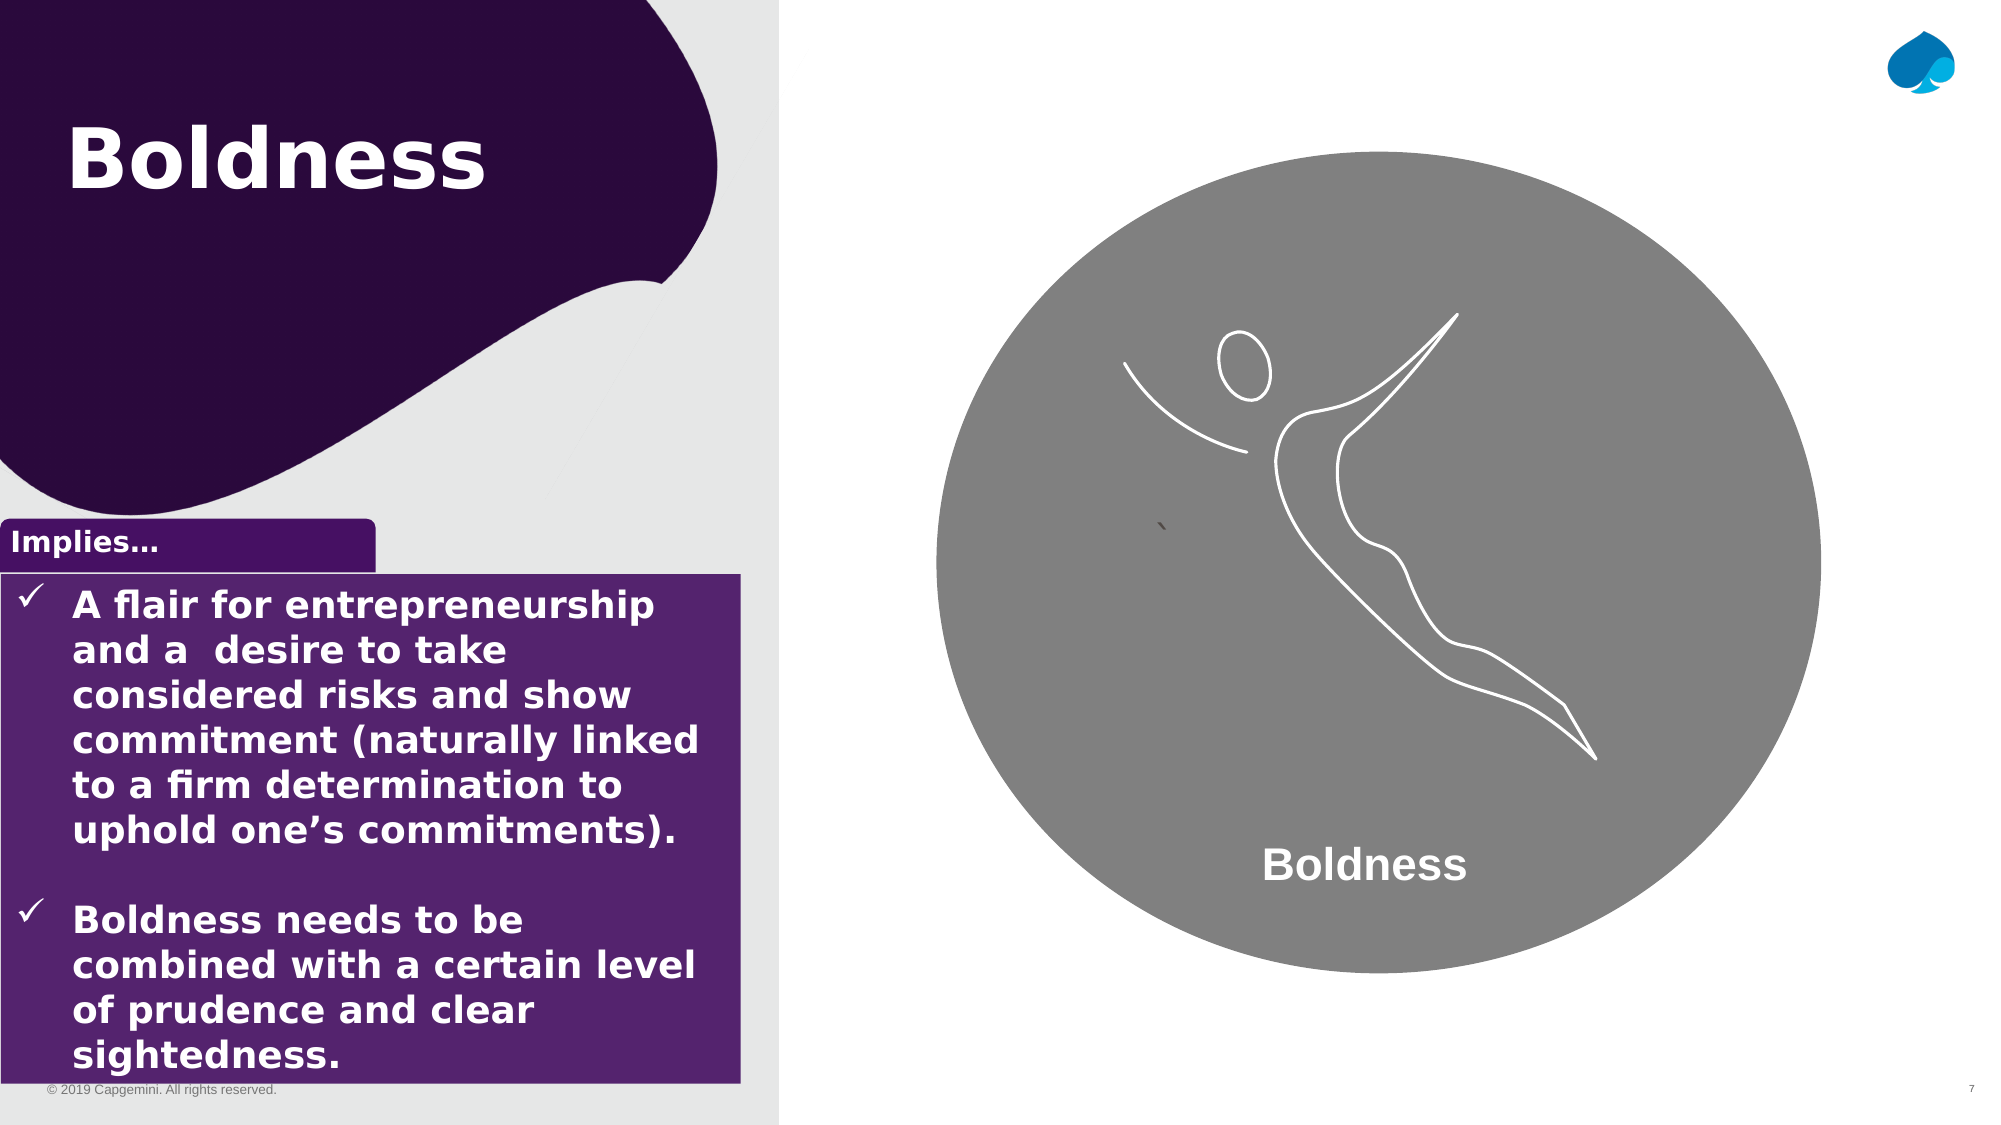

`
Boldness
# Boldness

Implies…
A flair for entrepreneurship and a  desire to take considered risks and show commitment (naturally linked to a firm determination to uphold one’s commitments).

Boldness needs to be combined with a certain level of prudence and clear sightedness.